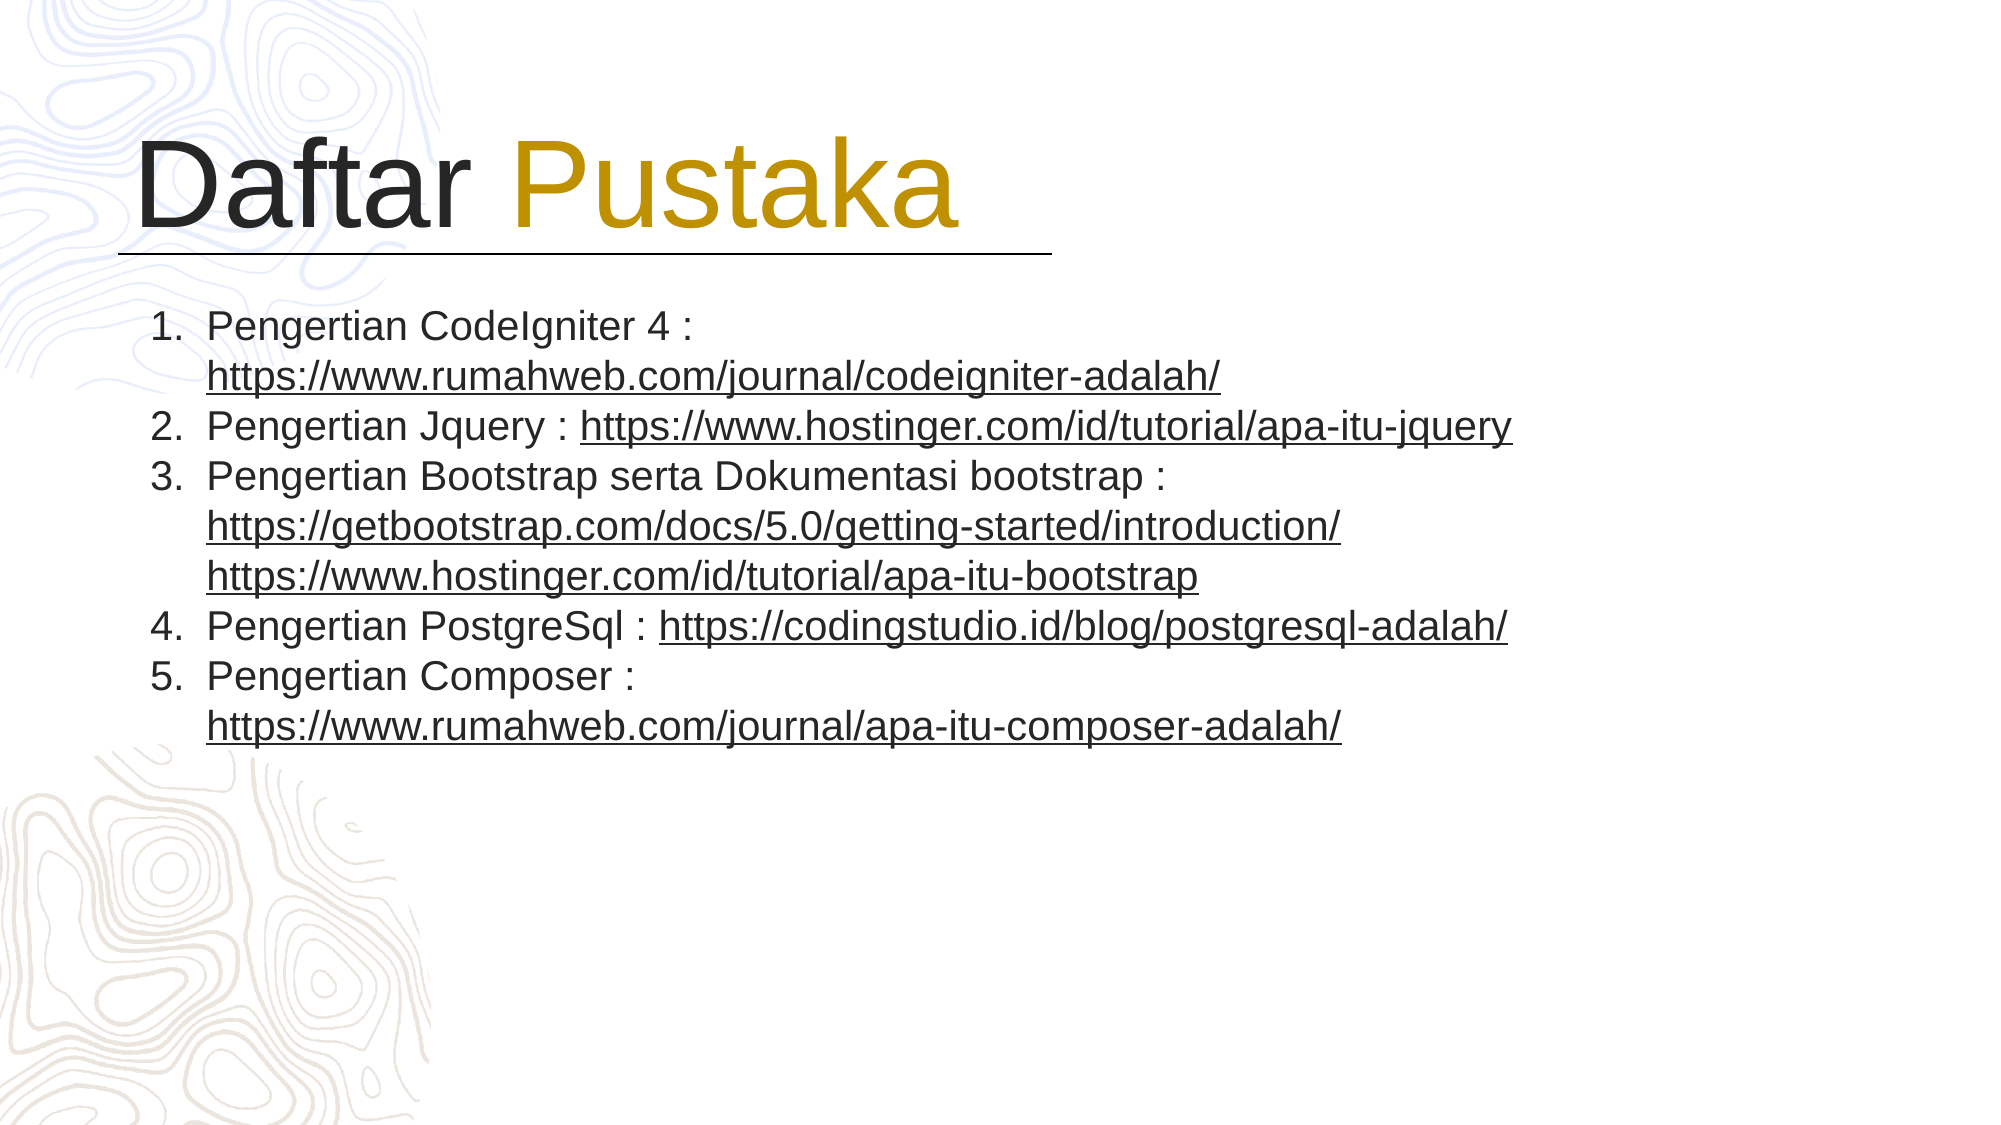

Daftar Pustaka
Pengertian CodeIgniter 4 : https://www.rumahweb.com/journal/codeigniter-adalah/
Pengertian Jquery : https://www.hostinger.com/id/tutorial/apa-itu-jquery
Pengertian Bootstrap serta Dokumentasi bootstrap : https://getbootstrap.com/docs/5.0/getting-started/introduction/ https://www.hostinger.com/id/tutorial/apa-itu-bootstrap
Pengertian PostgreSql : https://codingstudio.id/blog/postgresql-adalah/
Pengertian Composer : https://www.rumahweb.com/journal/apa-itu-composer-adalah/